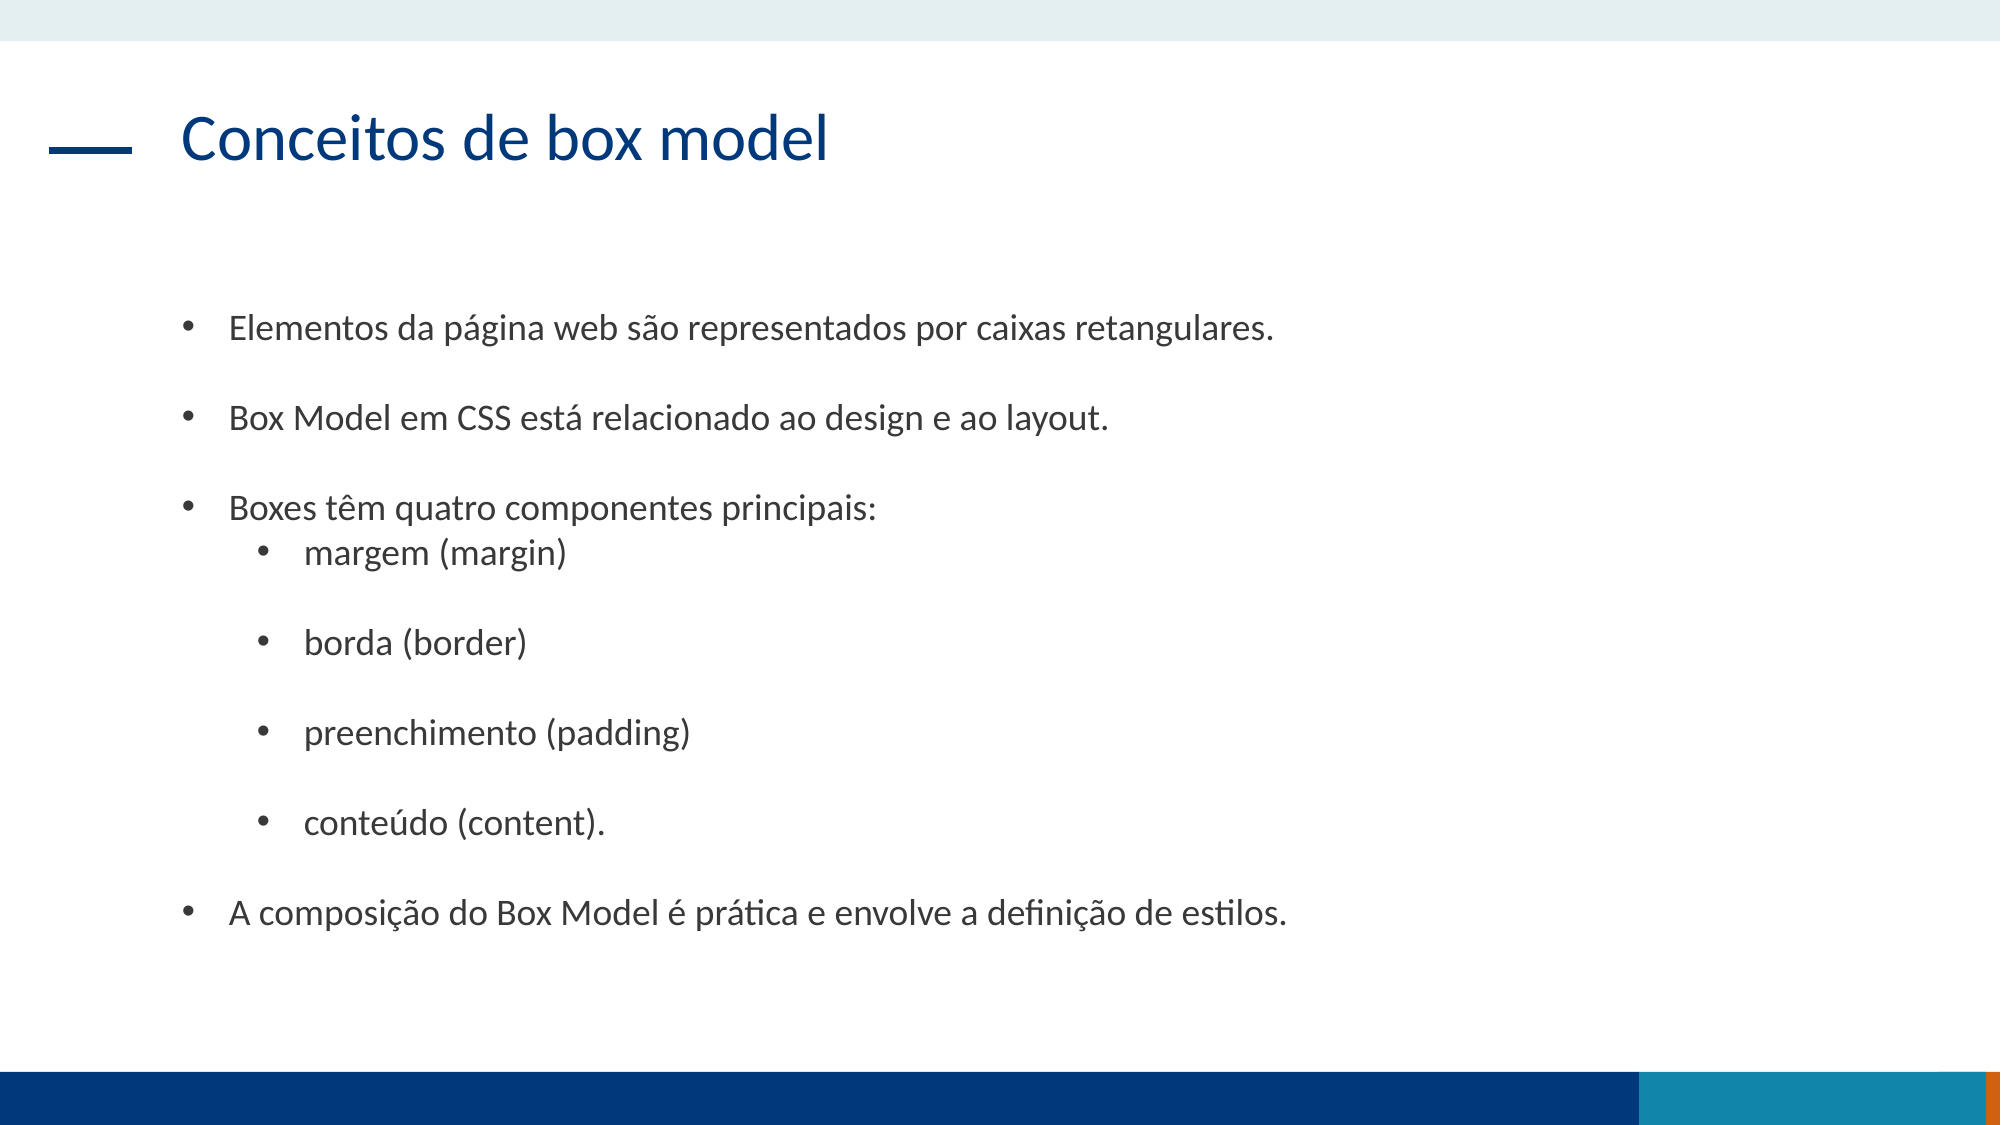

Conceitos de box model
Elementos da página web são representados por caixas retangulares.

Box Model em CSS está relacionado ao design e ao layout.

Boxes têm quatro componentes principais:
margem (margin)

borda (border)

preenchimento (padding)

conteúdo (content).

A composição do Box Model é prática e envolve a definição de estilos.